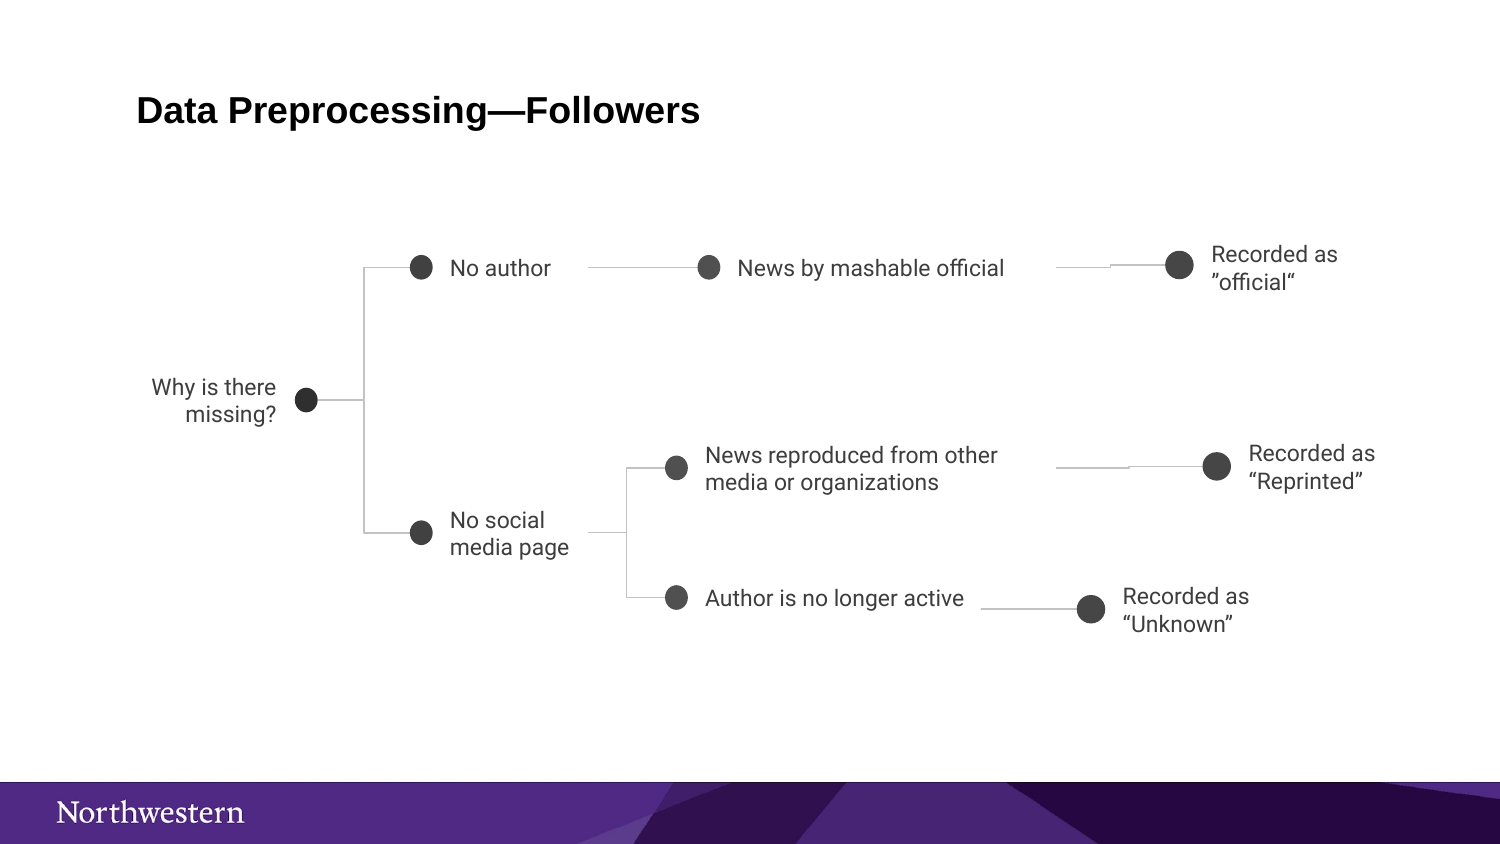

# Data Preprocessing—Followers
Recorded as ”official“

News by mashable official

No author

Why is there missing?

Recorded as “Reprinted”

News reproduced from other media or organizations

No social media page

Author is no longer active

Recorded as “Unknown”